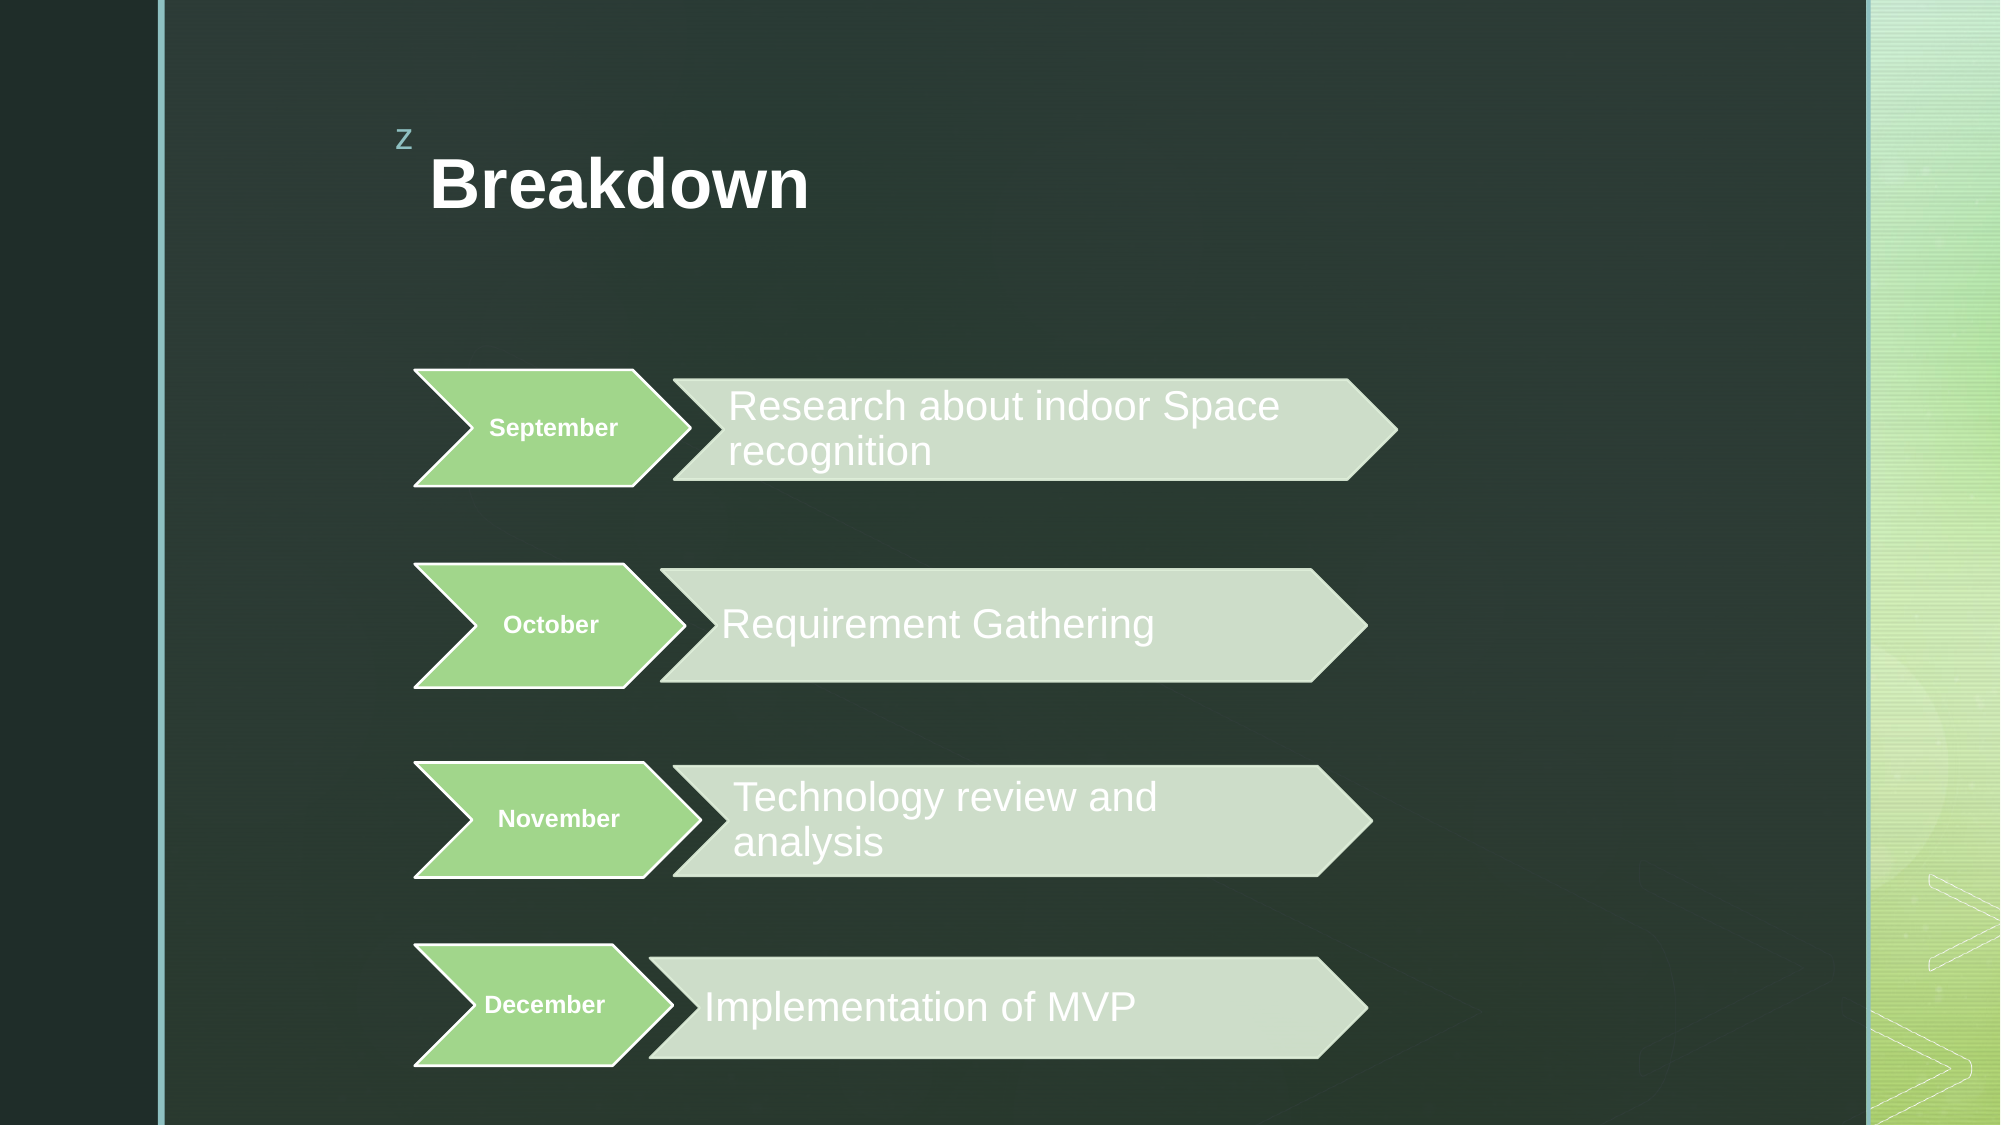

# Breakdown
September
Research about indoor Space recognition
October
Requirement Gathering
November
Technology review and analysis
Implementation of MVP
December